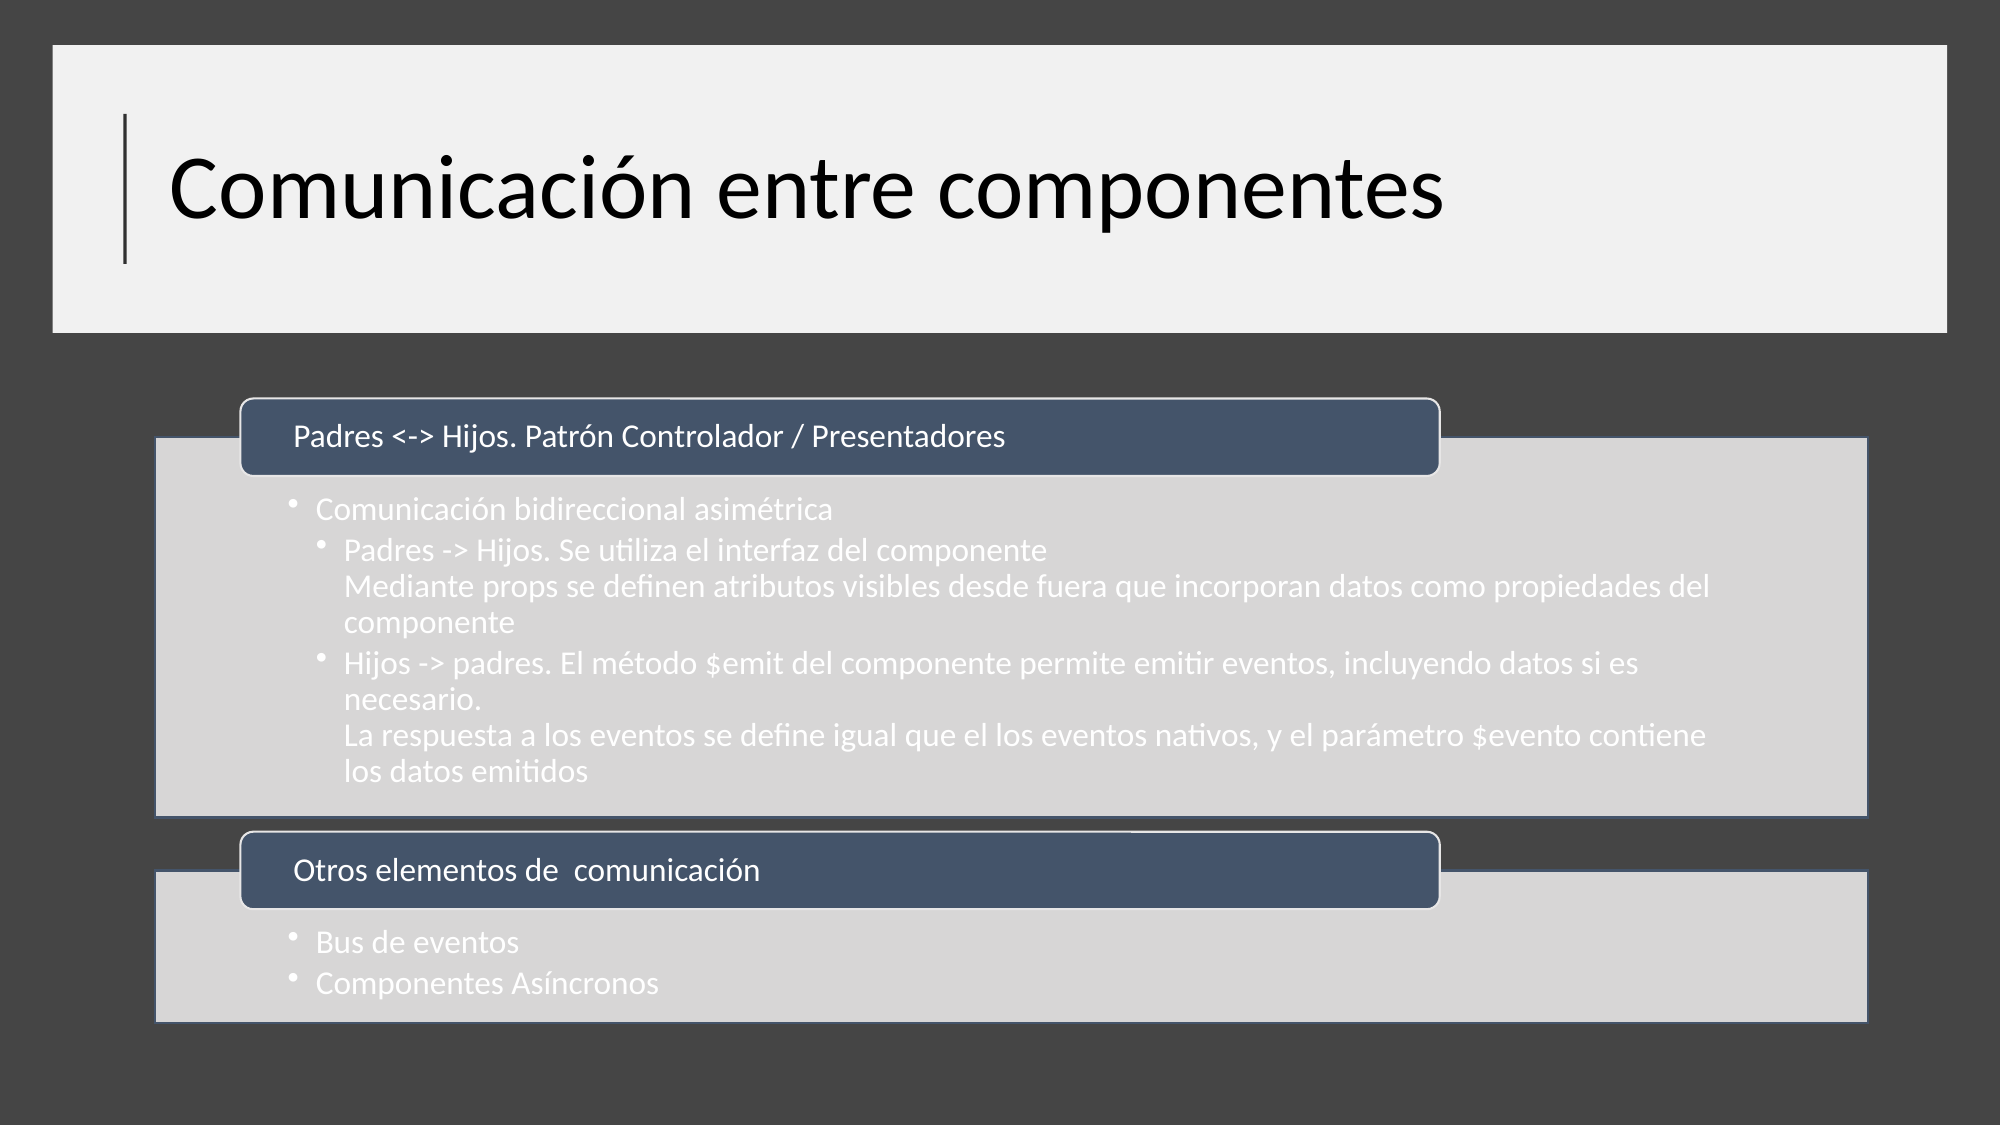

# Comunicación entre componentes
Comunicación bidireccional asimétrica
Padres -> Hijos. Se utiliza el interfaz del componente
Mediante props se definen atributos visibles desde fuera que incorporan datos como propiedades del componente
Hijos -> padres. El método $emit del componente permite emitir eventos, incluyendo datos si es necesario.
La respuesta a los eventos se define igual que el los eventos nativos, y el parámetro $evento contiene los datos emitidos
Padres <-> Hijos. Patrón Controlador / Presentadores
Bus de eventos
Componentes Asíncronos
Otros elementos de  comunicación